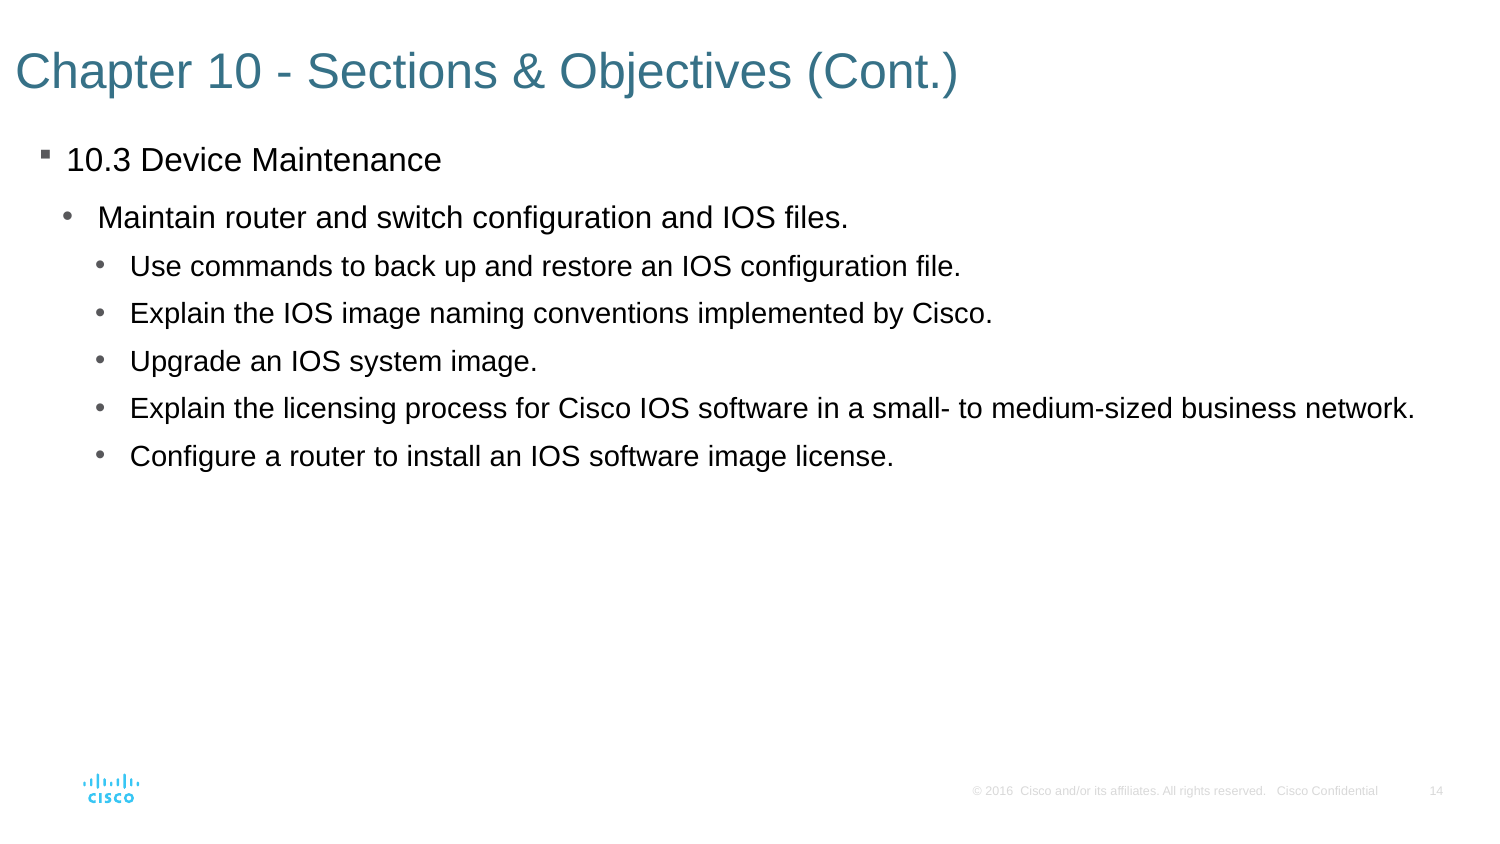

# Chapter 10 - Sections & Objectives (Cont.)
10.3 Device Maintenance
Maintain router and switch configuration and IOS files.
Use commands to back up and restore an IOS configuration file.
Explain the IOS image naming conventions implemented by Cisco.
Upgrade an IOS system image.
Explain the licensing process for Cisco IOS software in a small- to medium-sized business network.
Configure a router to install an IOS software image license.